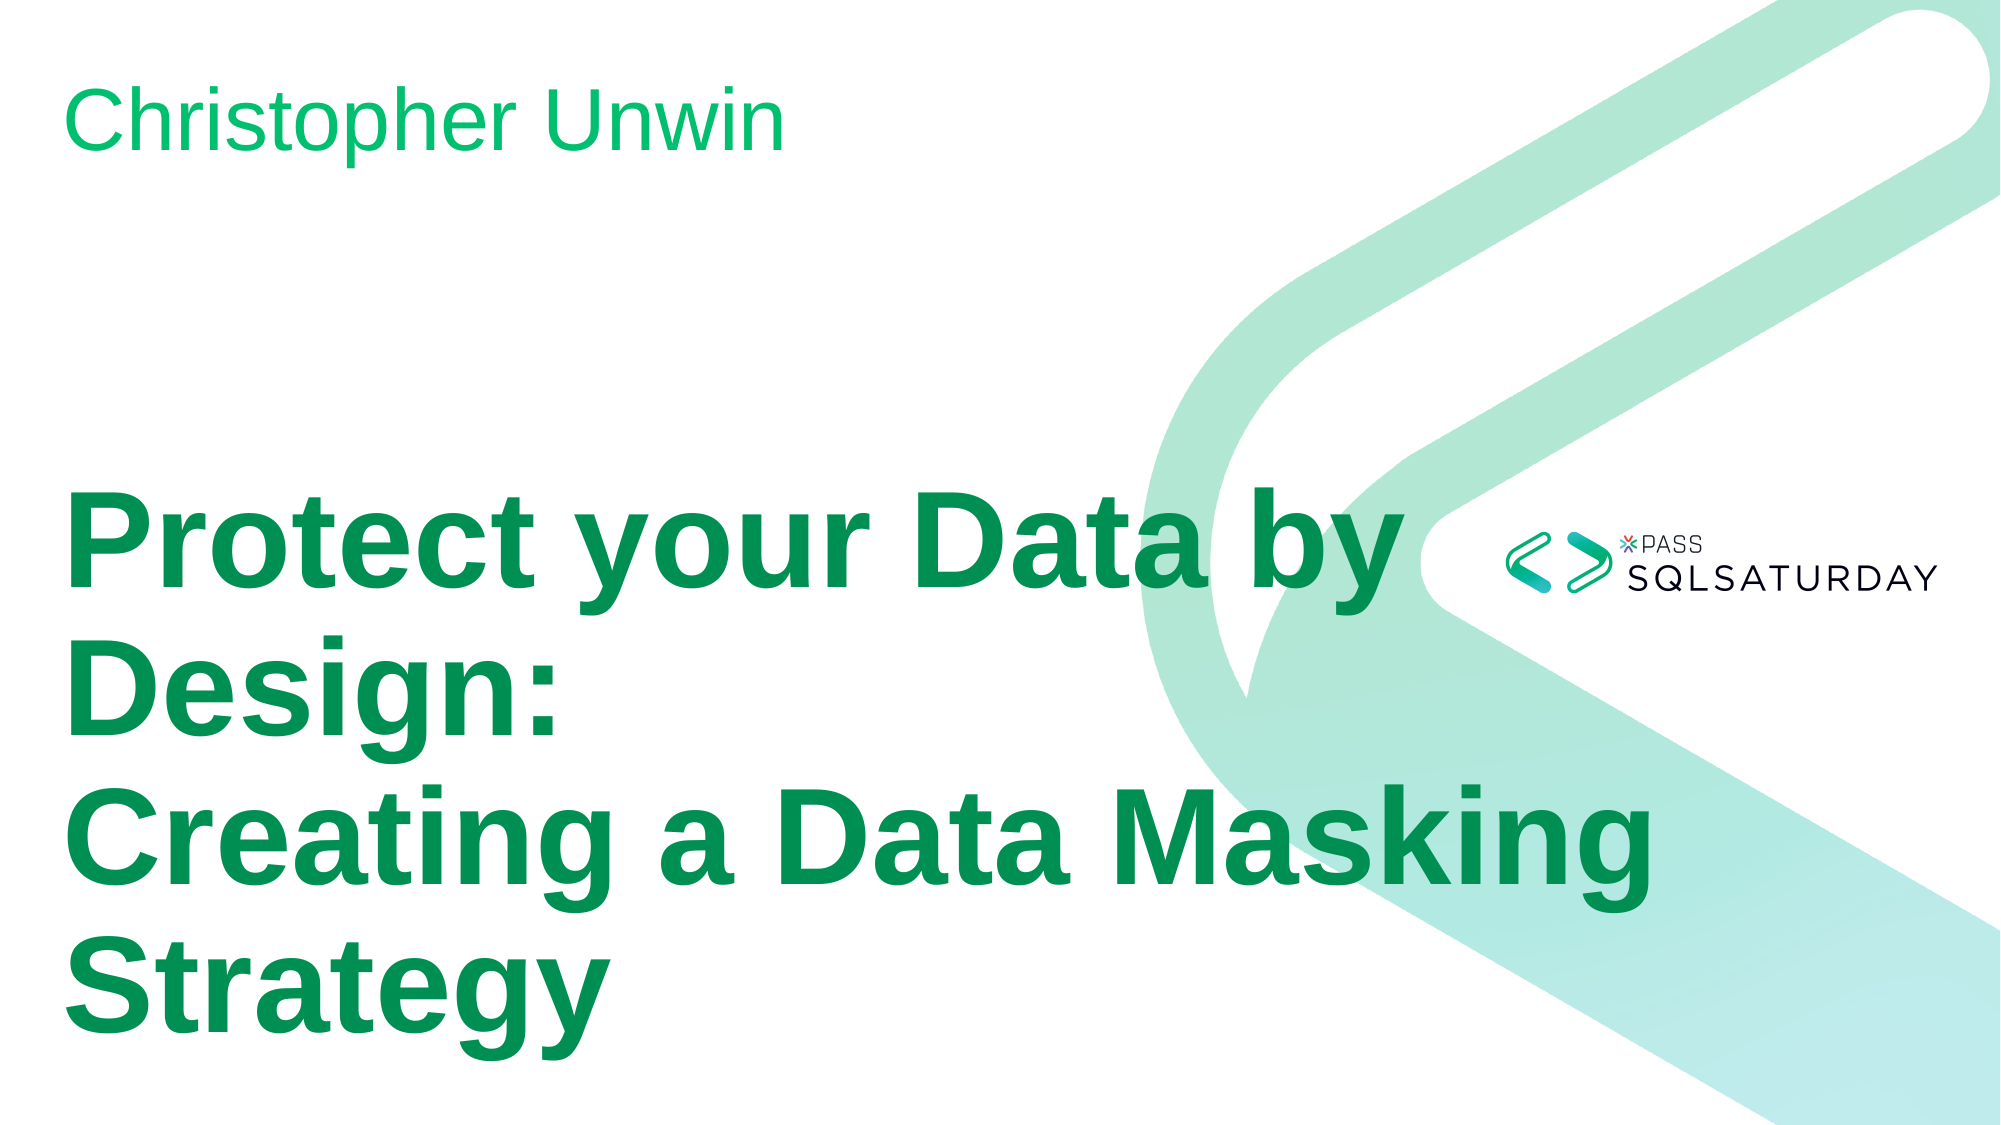

Christopher Unwin
# Protect your Data by Design: Creating a Data Masking Strategy